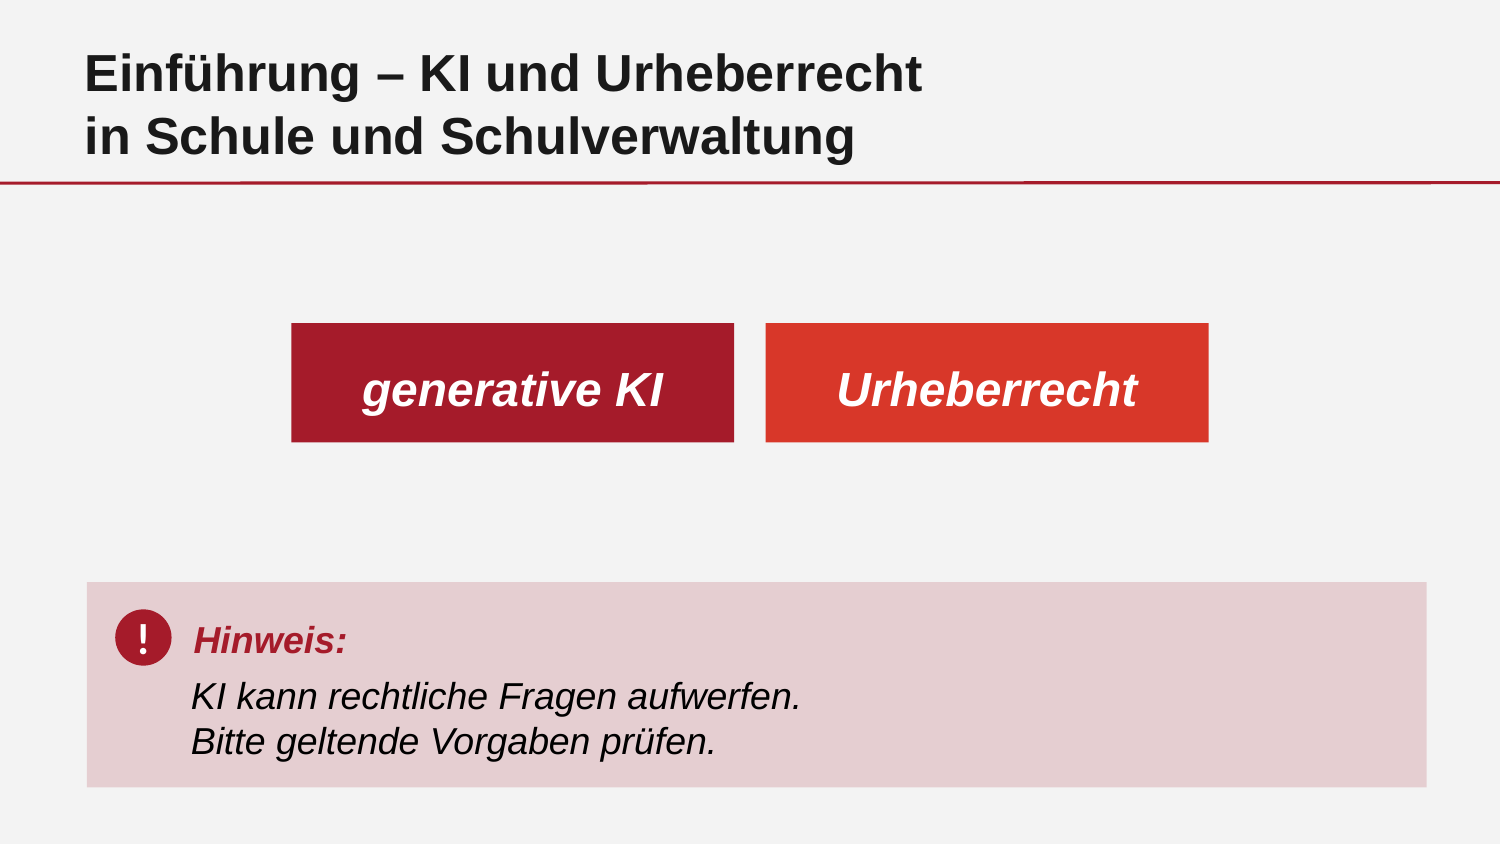

Einführung – KI und Urheberrecht
in Schule und Schulverwaltung

generative KI
Urheberrecht

!
Hinweis:

KI kann rechtliche Fragen aufwerfen.
Bitte geltende Vorgaben prüfen.